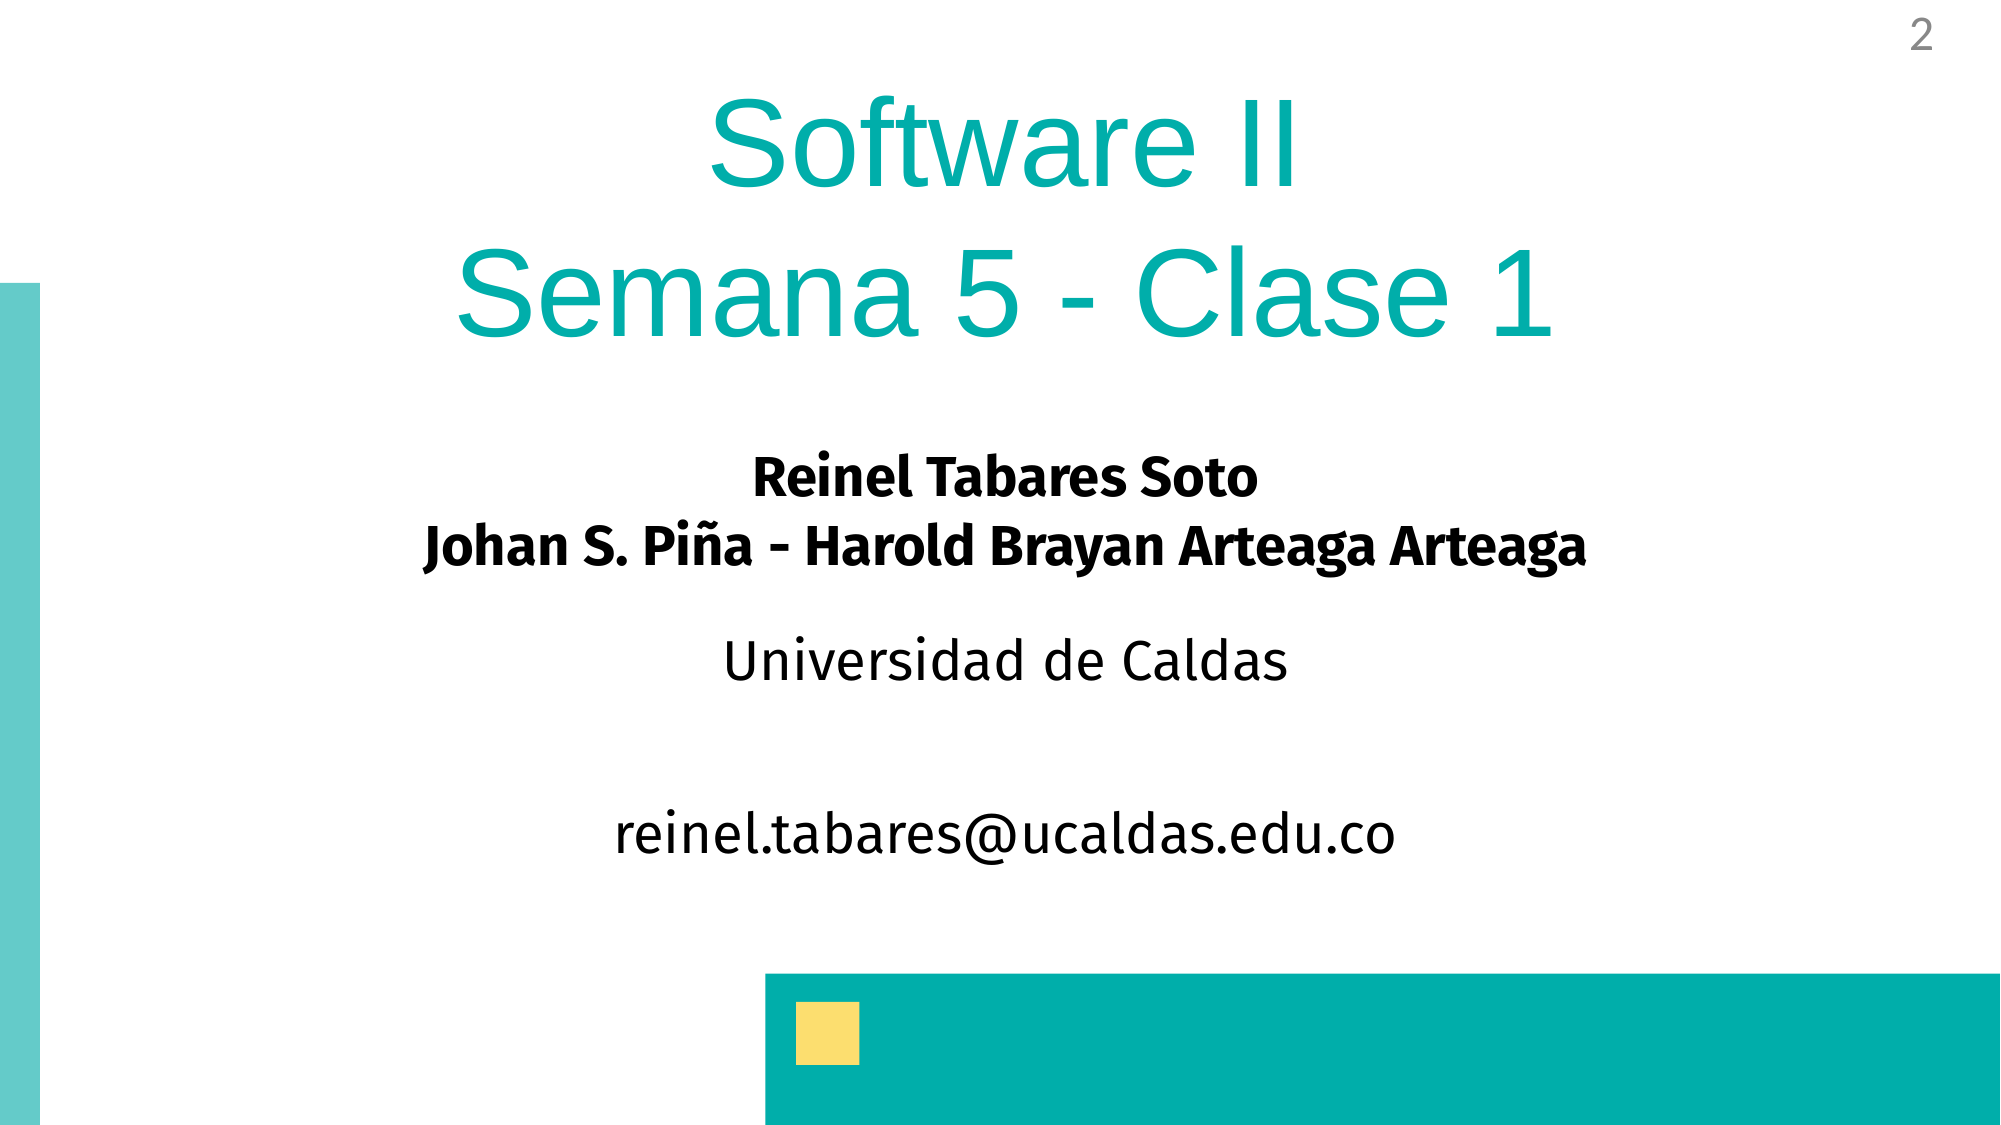

2
# Software II
Semana 5 - Clase 1

Reinel Tabares Soto
Johan S. Piña - Harold Brayan Arteaga Arteaga

Universidad de Caldas

reinel.tabares@ucaldas.edu.co